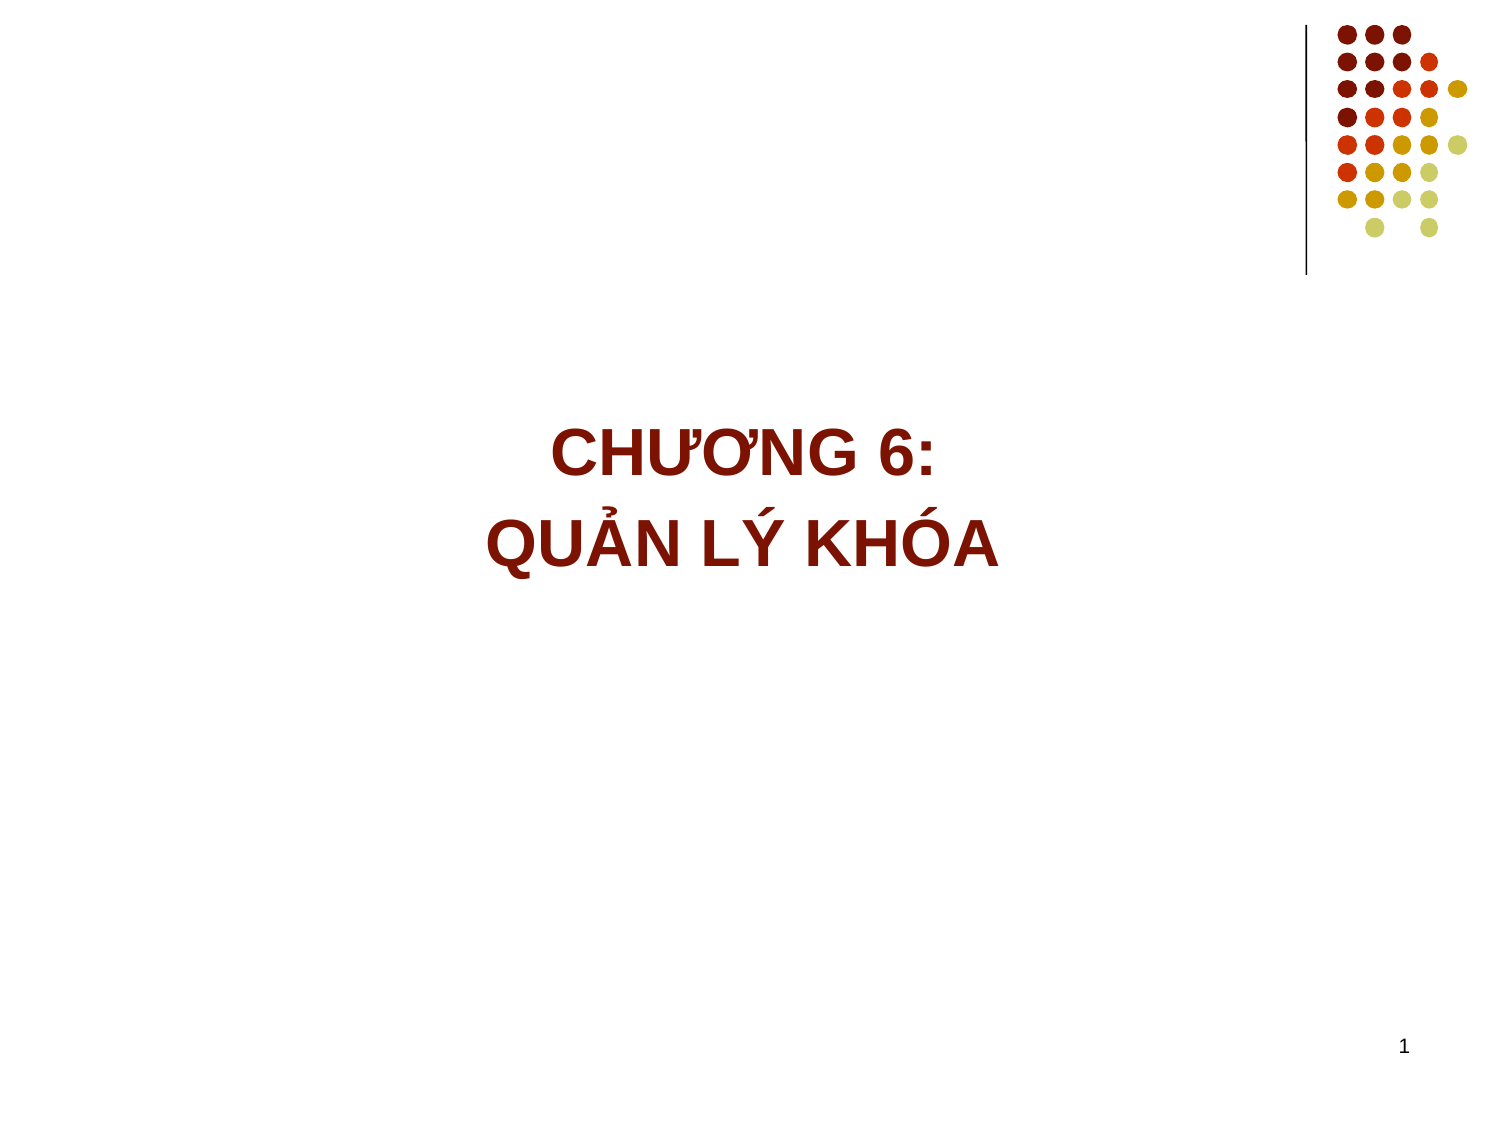

# CHƯƠNG 6: QUẢN LÝ KHÓA
1